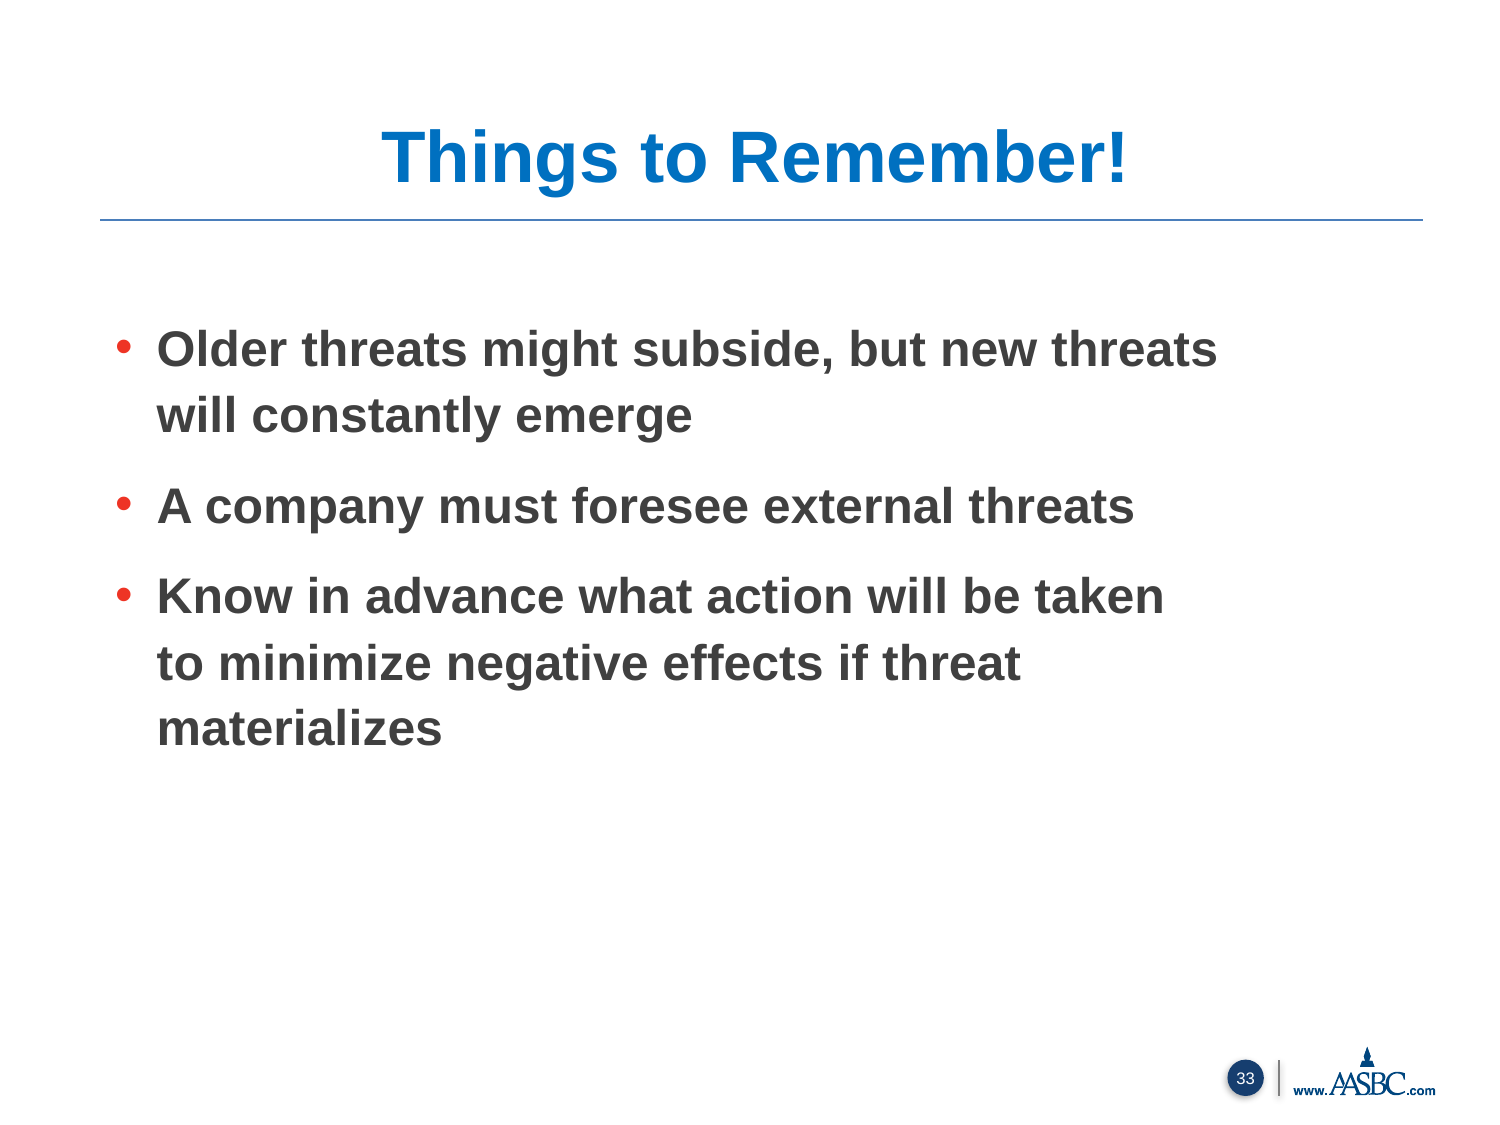

Things to Remember!
Older threats might subside, but new threats will constantly emerge
A company must foresee external threats
Know in advance what action will be taken to minimize negative effects if threat materializes